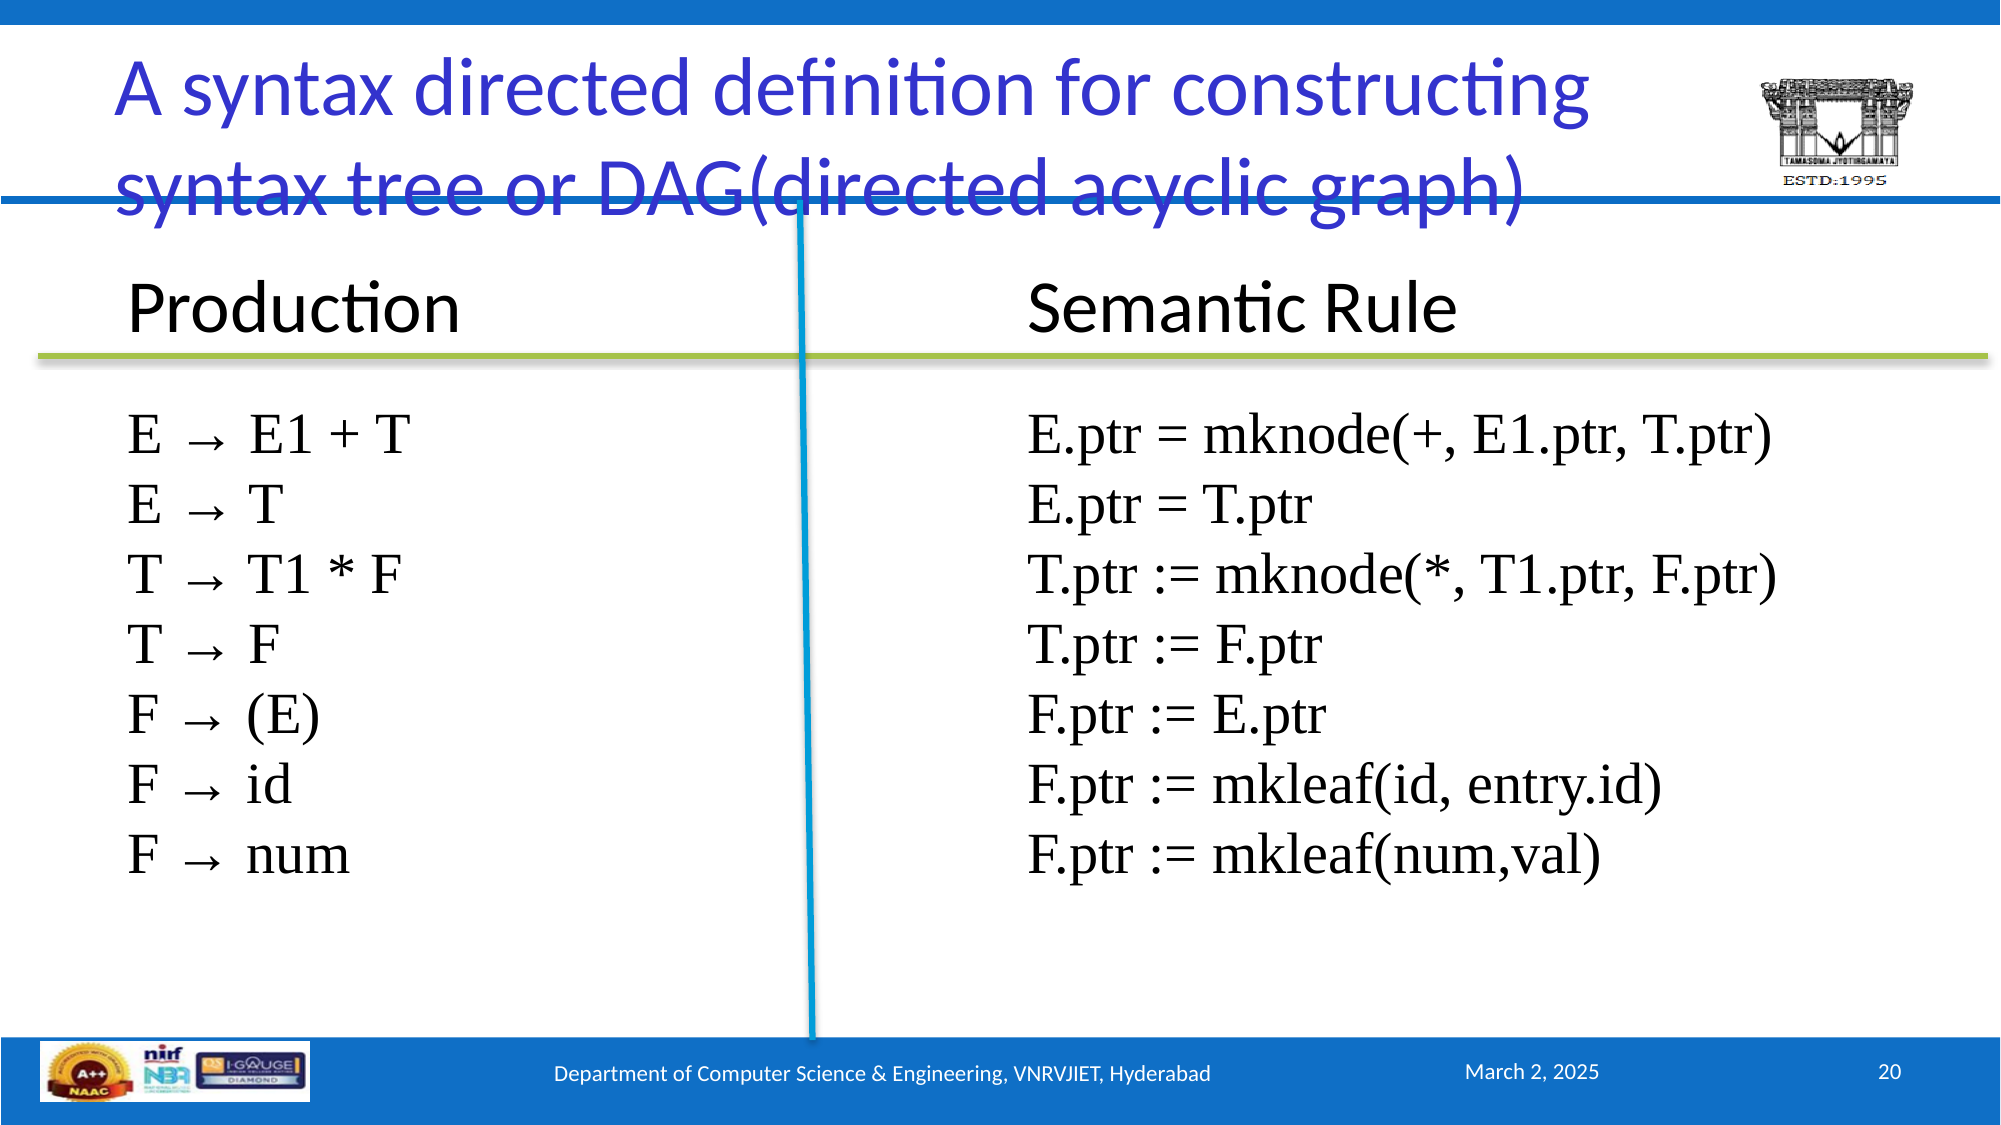

A syntax directed definition for constructing
syntax tree or DAG(directed acyclic graph)
Production
Semantic Rule
E → E1 + T				 	E.ptr = mknode(+, E1.ptr, T.ptr)
E → T 					E.ptr = T.ptr
T → T1 * F 					T.ptr := mknode(*, T1.ptr, F.ptr)
T → F 					T.ptr := F.ptr
F → (E) 					F.ptr := E.ptr
F → id 					F.ptr := mkleaf(id, entry.id)
F → num 					F.ptr := mkleaf(num,val)

March 2, 2025
20
Department of Computer Science & Engineering, VNRVJIET, Hyderabad